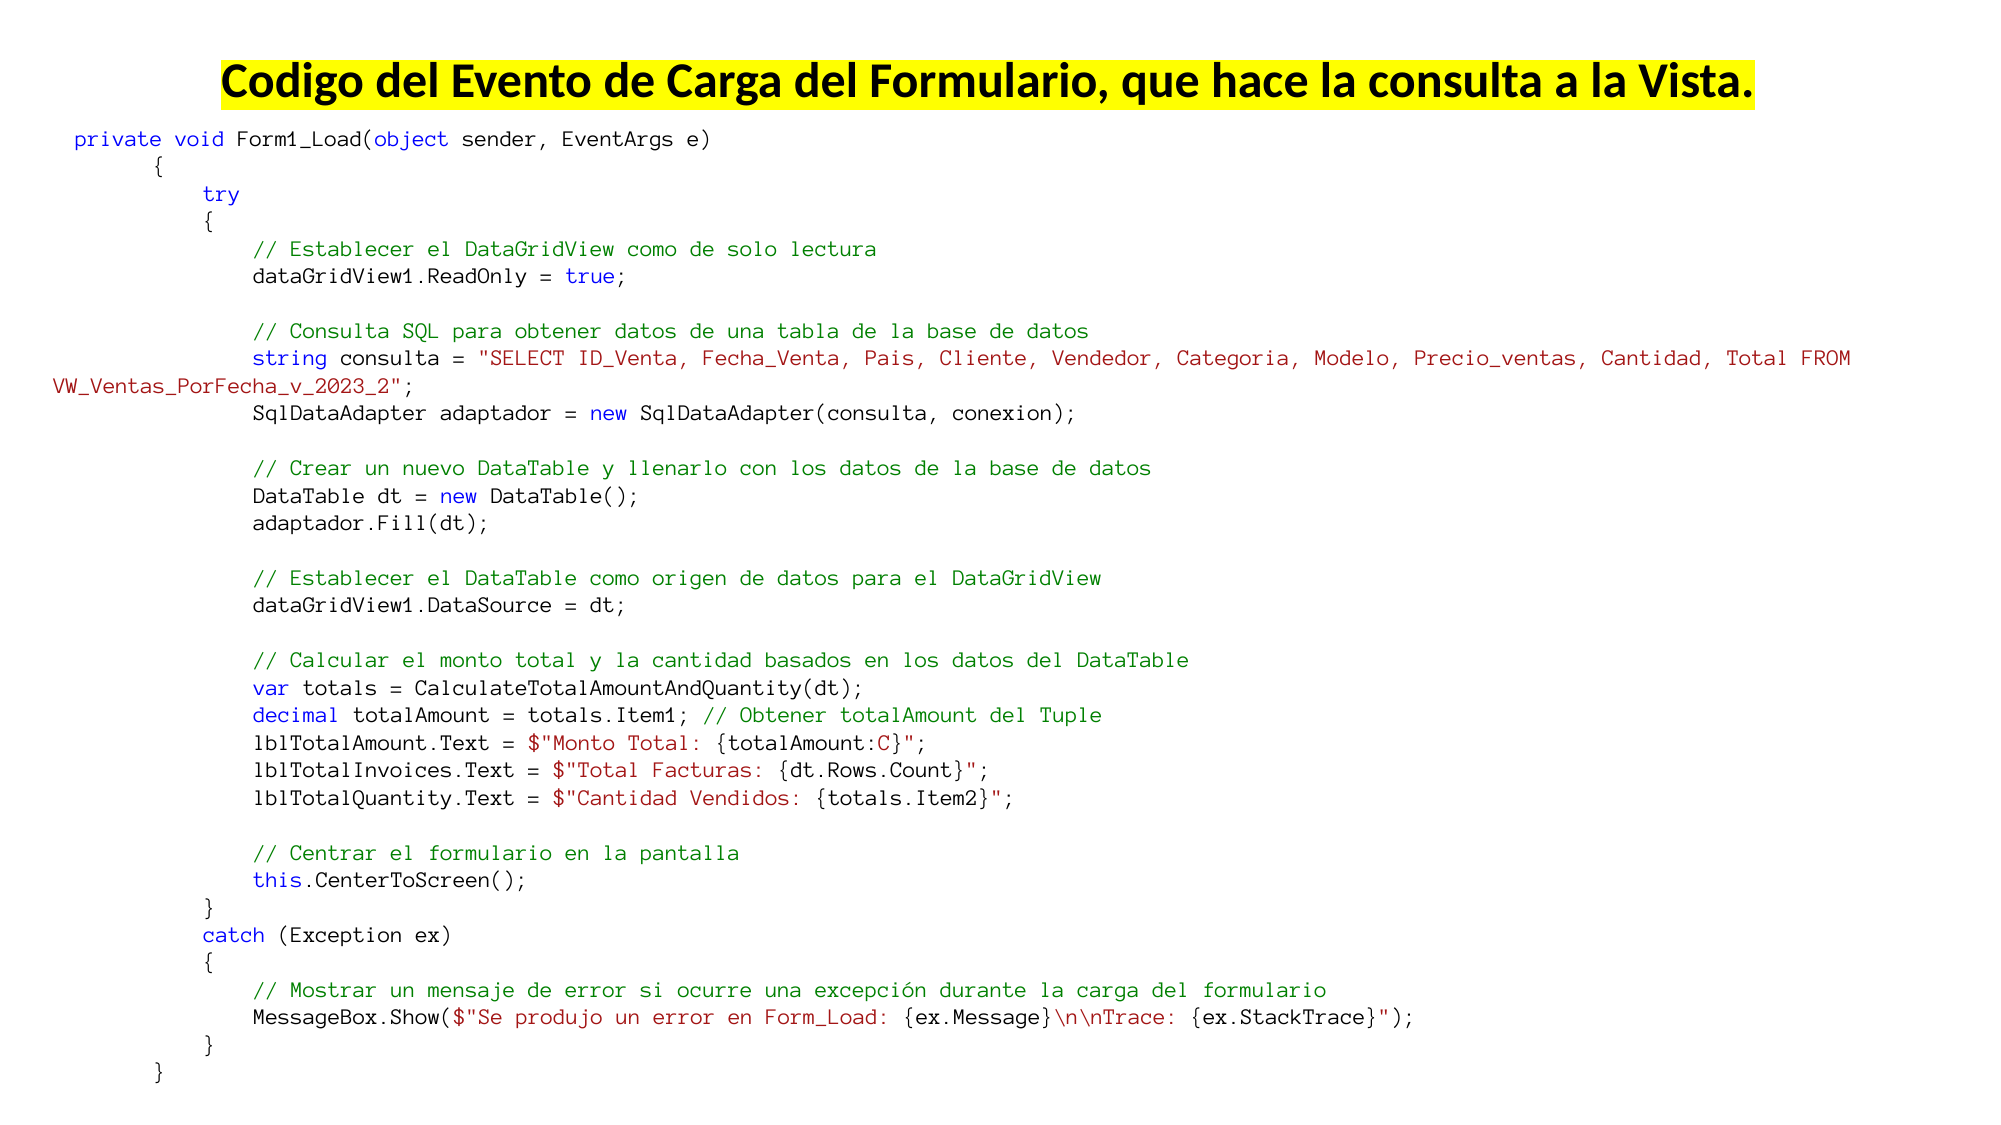

Codigo del Evento de Carga del Formulario, que hace la consulta a la Vista.
  private void Form1_Load(object sender, EventArgs e)
        {
            try
            {
                // Establecer el DataGridView como de solo lectura
                dataGridView1.ReadOnly = true;

                // Consulta SQL para obtener datos de una tabla de la base de datos
                string consulta = "SELECT ID_Venta, Fecha_Venta, Pais, Cliente, Vendedor, Categoria, Modelo, Precio_ventas, Cantidad, Total FROM VW_Ventas_PorFecha_v_2023_2";
                SqlDataAdapter adaptador = new SqlDataAdapter(consulta, conexion);

                // Crear un nuevo DataTable y llenarlo con los datos de la base de datos
                DataTable dt = new DataTable();
                adaptador.Fill(dt);

                // Establecer el DataTable como origen de datos para el DataGridView
                dataGridView1.DataSource = dt;

                // Calcular el monto total y la cantidad basados en los datos del DataTable
                var totals = CalculateTotalAmountAndQuantity(dt);
                decimal totalAmount = totals.Item1; // Obtener totalAmount del Tuple
                lblTotalAmount.Text = $"Monto Total: {totalAmount:C}";
                lblTotalInvoices.Text = $"Total Facturas: {dt.Rows.Count}";
                lblTotalQuantity.Text = $"Cantidad Vendidos: {totals.Item2}";

                // Centrar el formulario en la pantalla
                this.CenterToScreen();
            }
            catch (Exception ex)
            {
                // Mostrar un mensaje de error si ocurre una excepción durante la carga del formulario
                MessageBox.Show($"Se produjo un error en Form_Load: {ex.Message}\n\nTrace: {ex.StackTrace}");
            }
        }